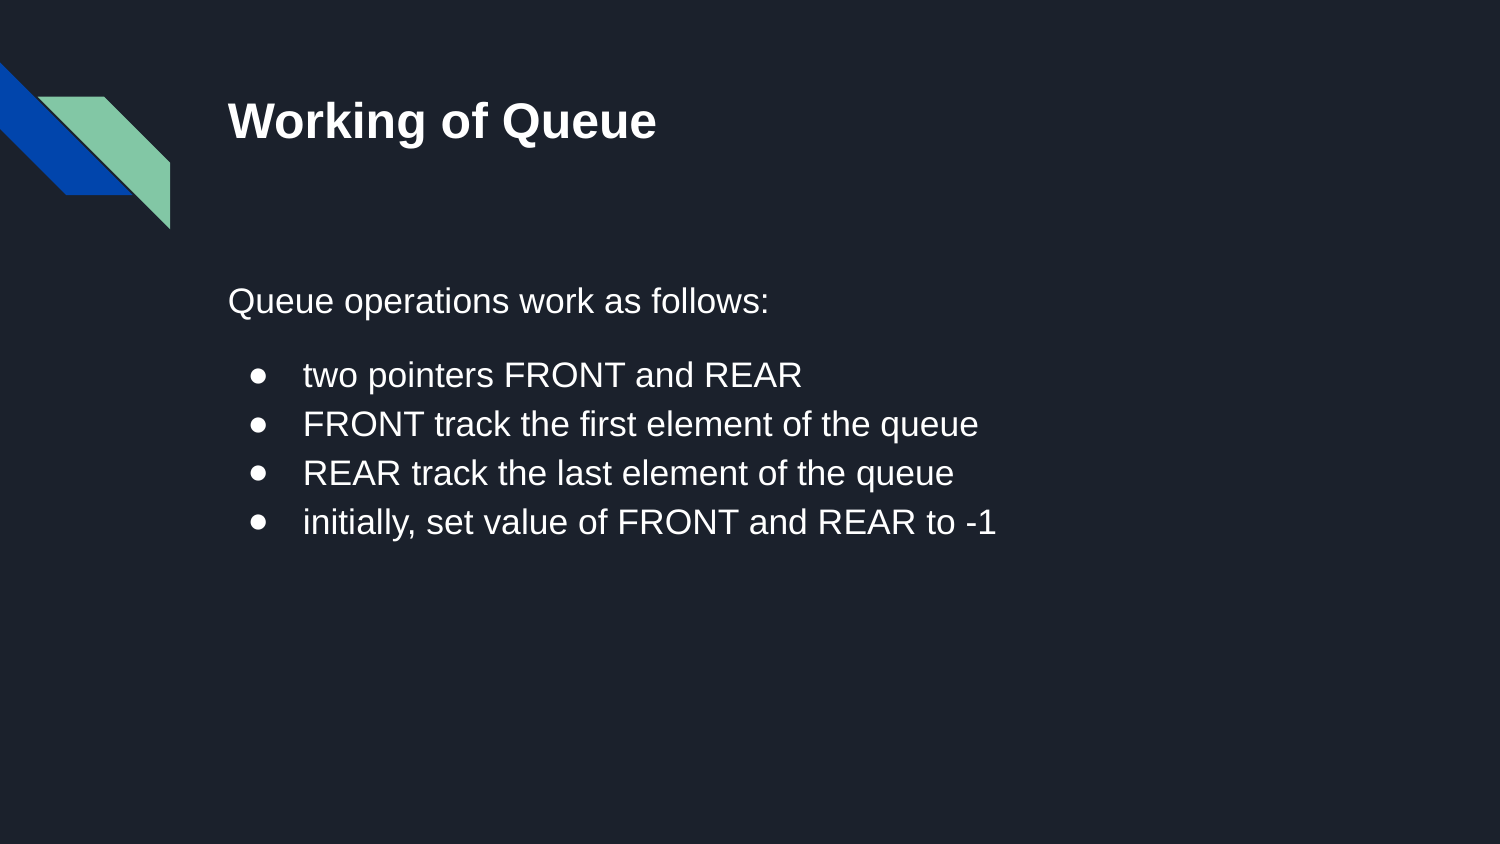

# Working of Queue

Queue operations work as follows:
two pointers FRONT and REAR
FRONT track the first element of the queue
REAR track the last element of the queue
initially, set value of FRONT and REAR to -1